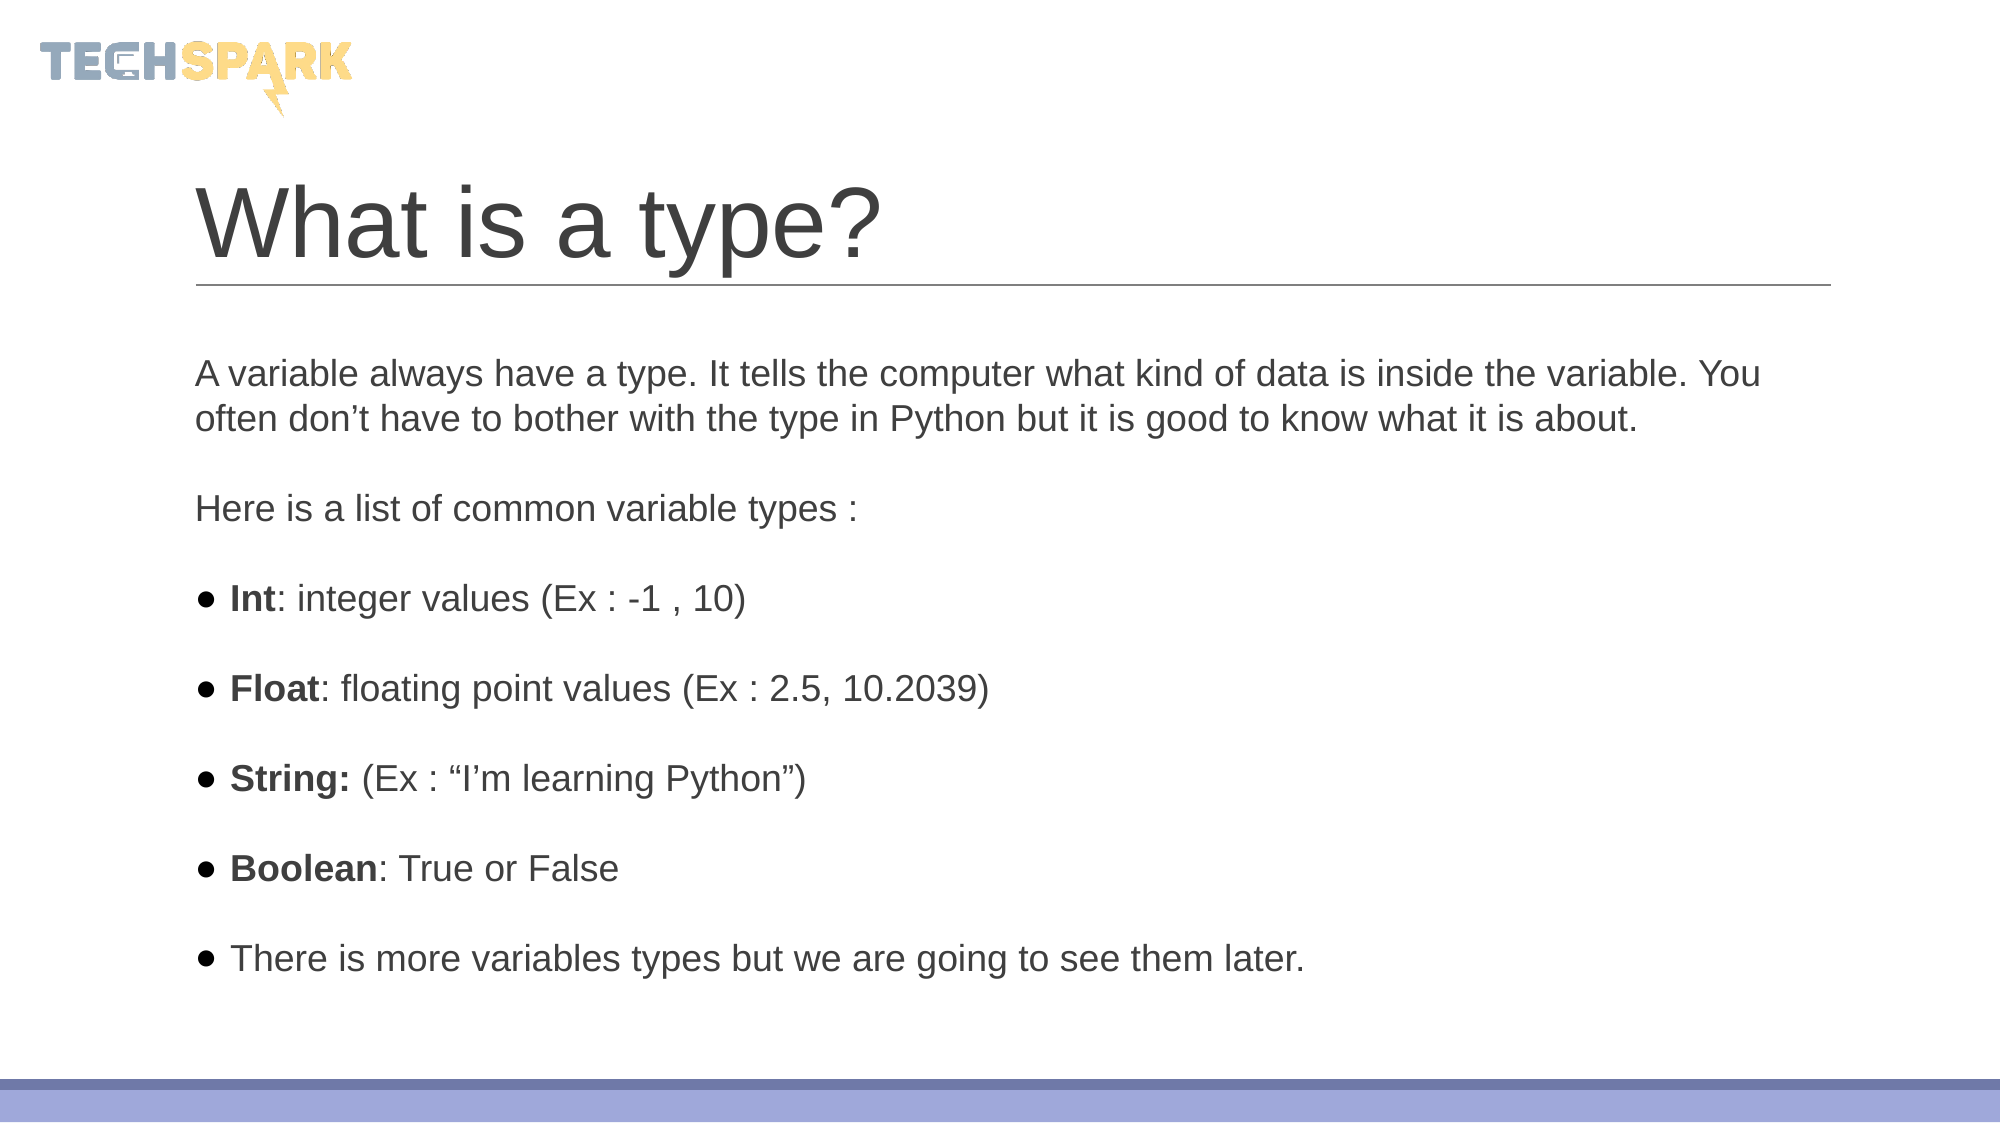

# What is a type?
A variable always have a type. It tells the computer what kind of data is inside the variable. You often don’t have to bother with the type in Python but it is good to know what it is about.

Here is a list of common variable types :

Int: integer values (Ex : -1 , 10)

Float: floating point values (Ex : 2.5, 10.2039)

String: (Ex : “I’m learning Python”)

Boolean: True or False

There is more variables types but we are going to see them later.